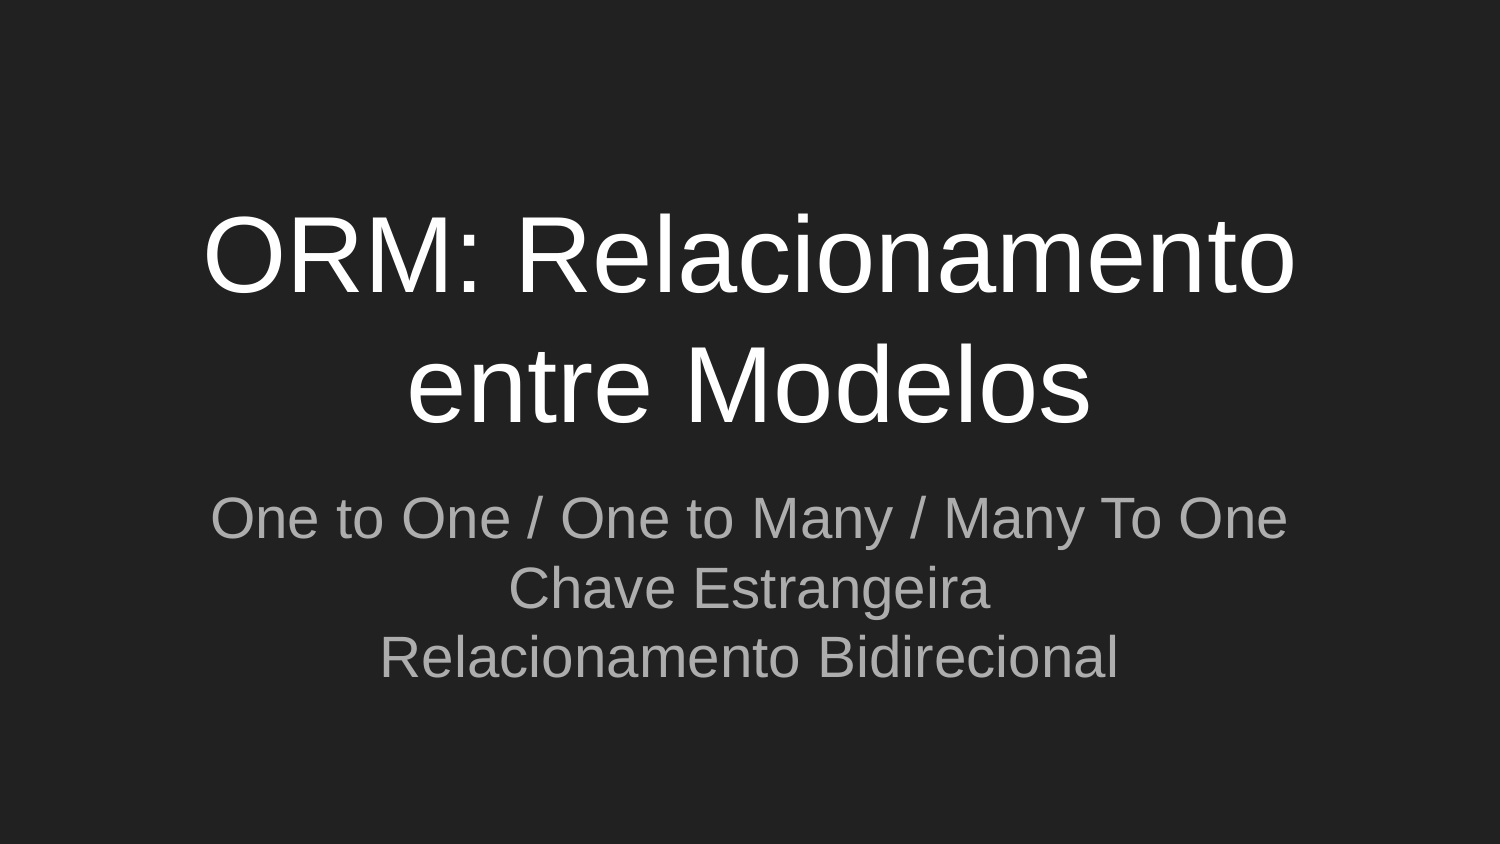

# ORM: Relacionamento entre Modelos
One to One / One to Many / Many To One
Chave Estrangeira
Relacionamento Bidirecional